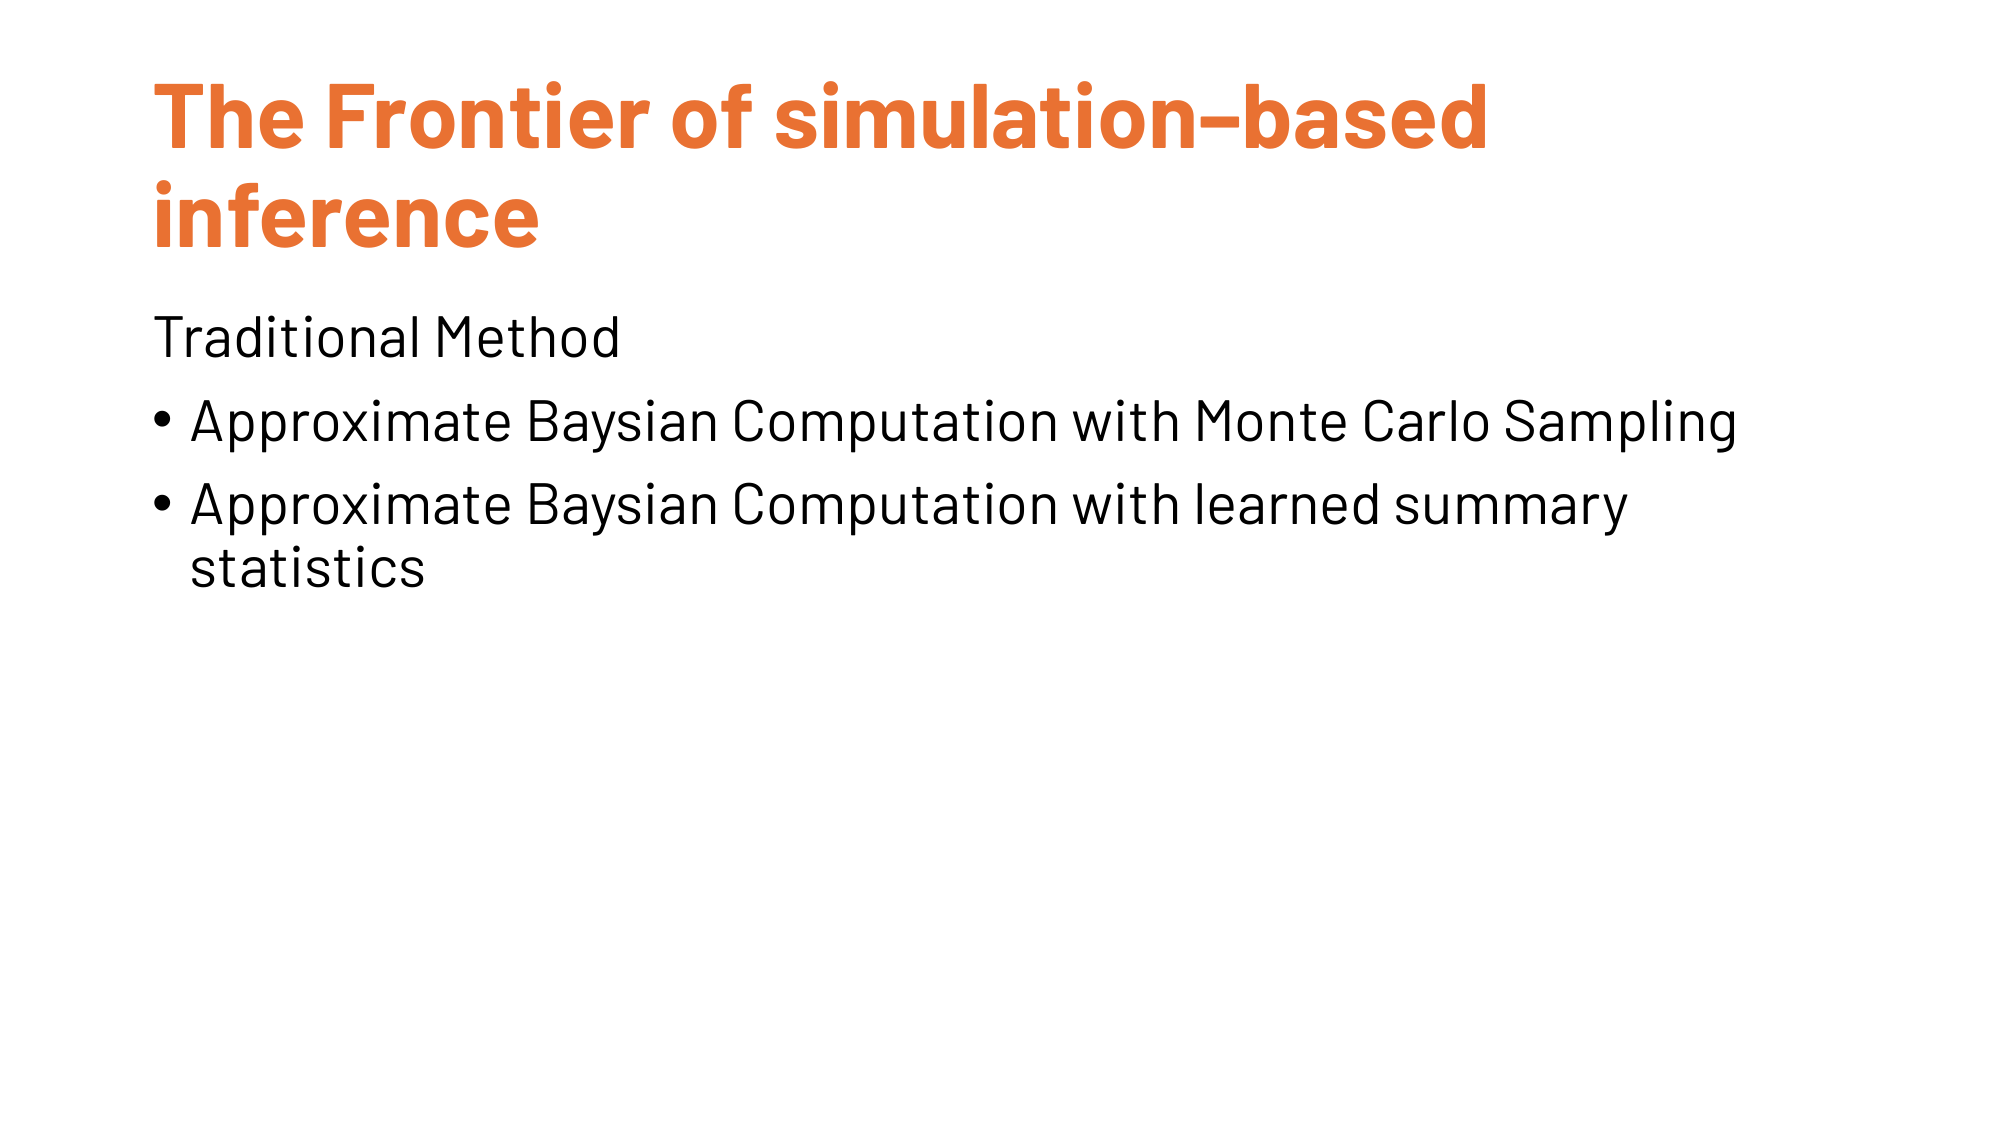

# The Frontier of simulation–based inference
Traditional Method
Approximate Baysian Computation with Monte Carlo Sampling
Approximate Baysian Computation with learned summary statistics